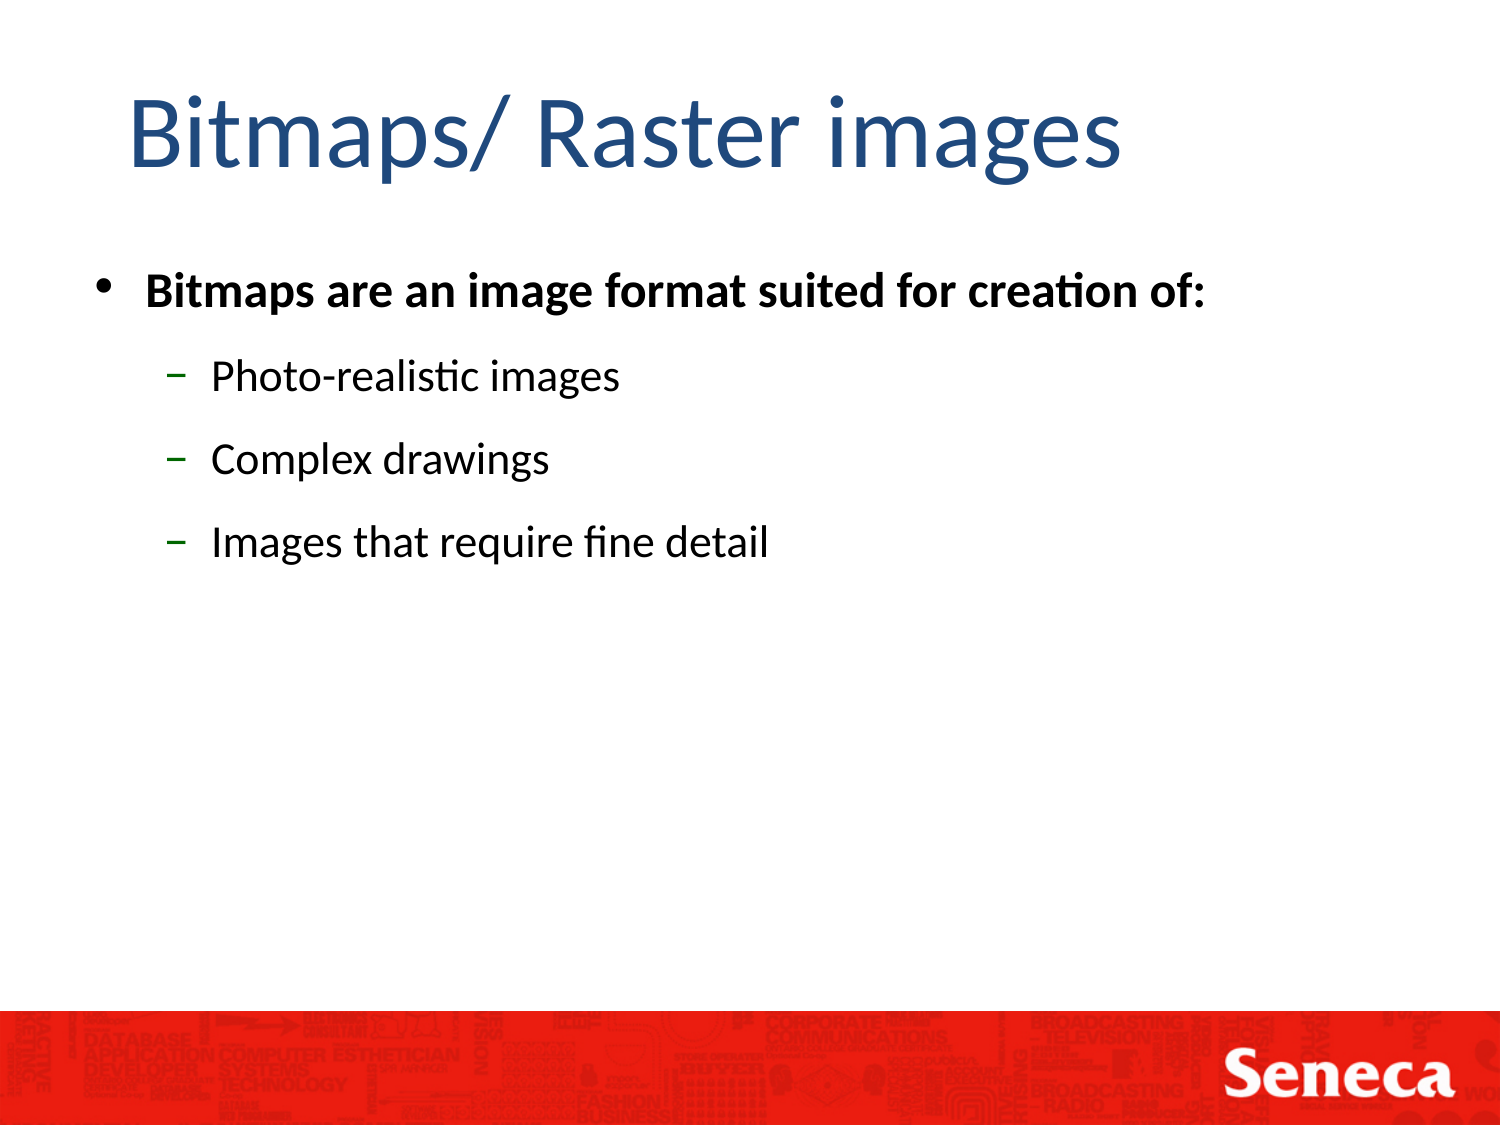

Bitmaps/ Raster images
Bitmaps are an image format suited for creation of:
Photo-realistic images
Complex drawings
Images that require fine detail